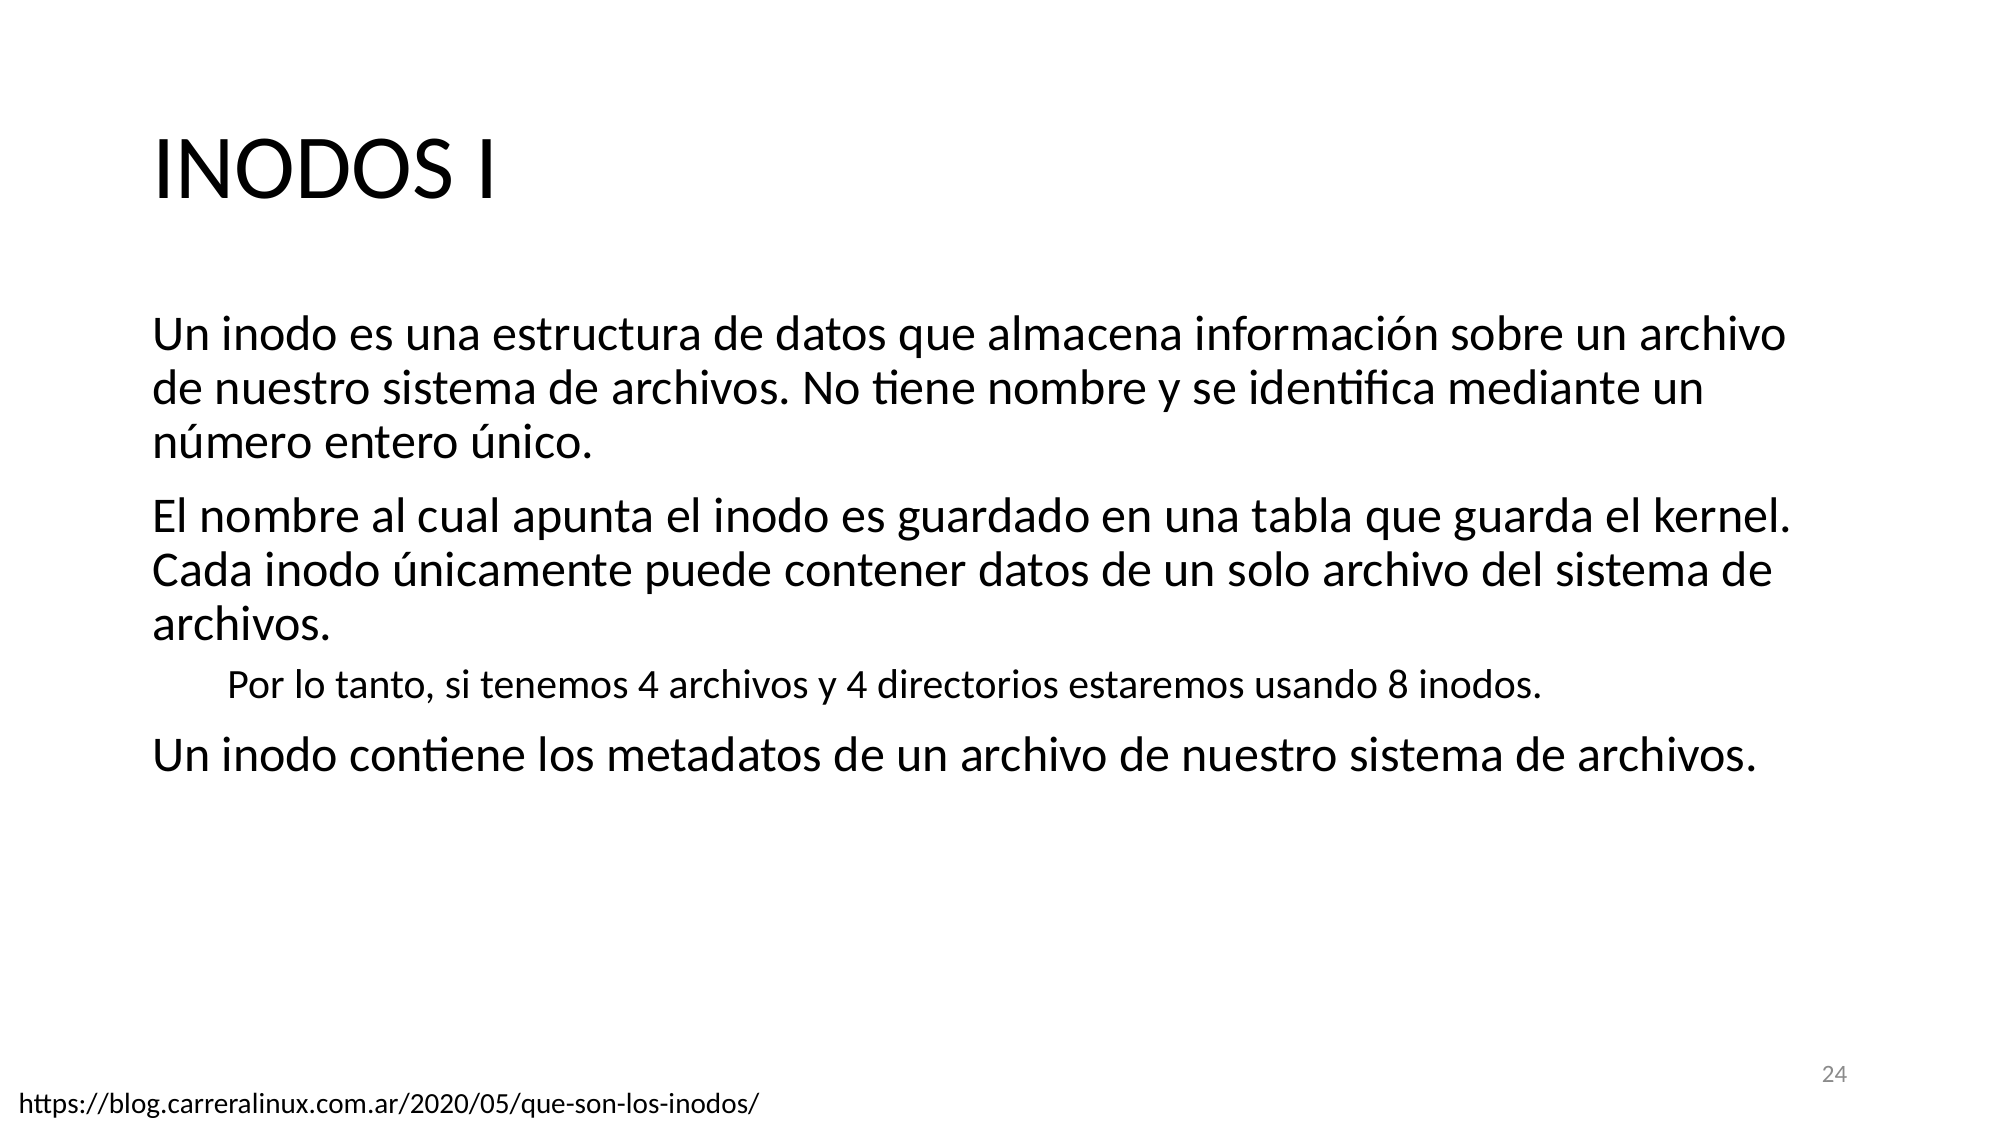

# INODOS I
Un inodo es una estructura de datos que almacena información sobre un archivo de nuestro sistema de archivos. No tiene nombre y se identifica mediante un número entero único.
El nombre al cual apunta el inodo es guardado en una tabla que guarda el kernel. Cada inodo únicamente puede contener datos de un solo archivo del sistema de archivos.
Por lo tanto, si tenemos 4 archivos y 4 directorios estaremos usando 8 inodos.
Un inodo contiene los metadatos de un archivo de nuestro sistema de archivos.

24
https://blog.carreralinux.com.ar/2020/05/que-son-los-inodos/